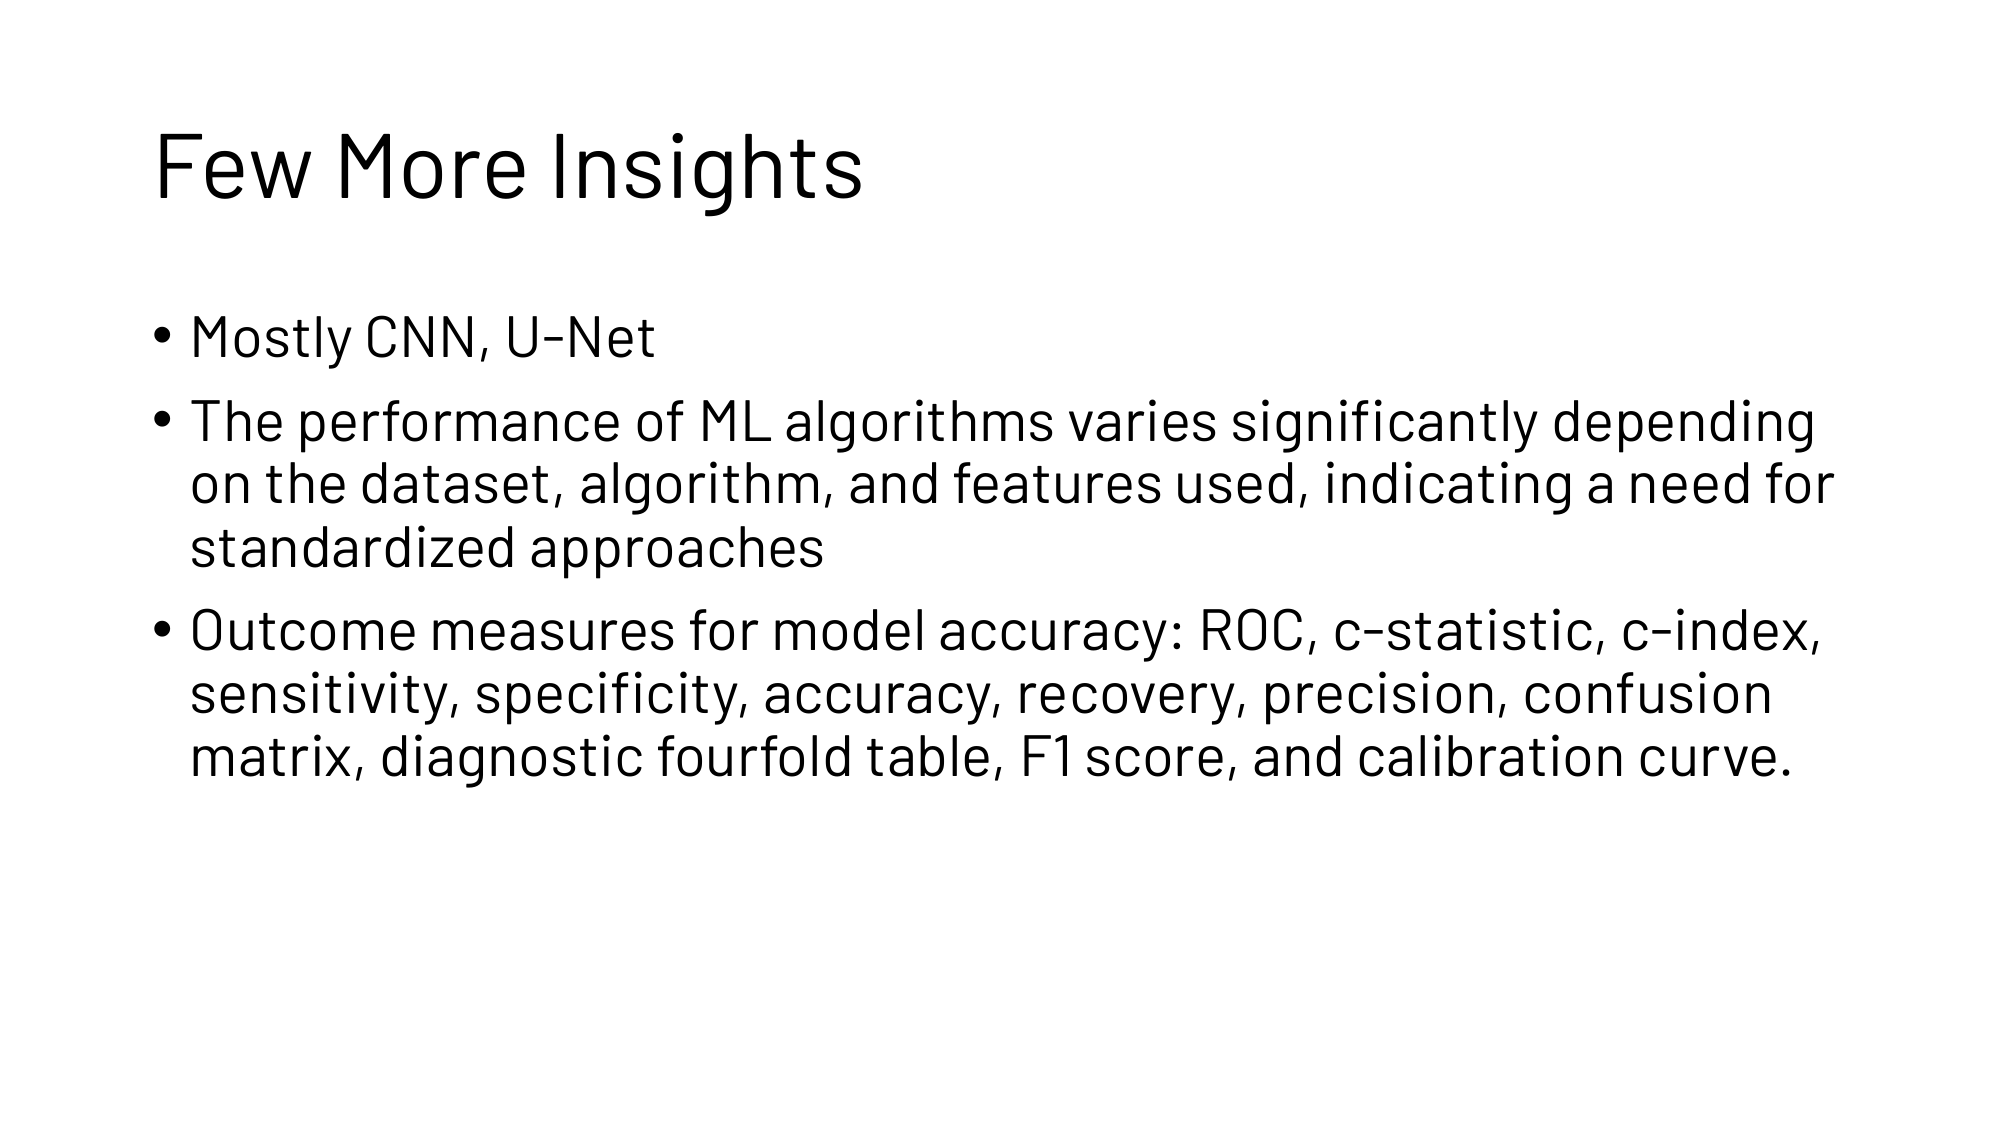

# Few More Insights
Mostly CNN, U-Net
The performance of ML algorithms varies significantly depending on the dataset, algorithm, and features used, indicating a need for standardized approaches
Outcome measures for model accuracy: ROC, c-statistic, c-index, sensitivity, specificity, accuracy, recovery, precision, confusion matrix, diagnostic fourfold table, F1 score, and calibration curve.